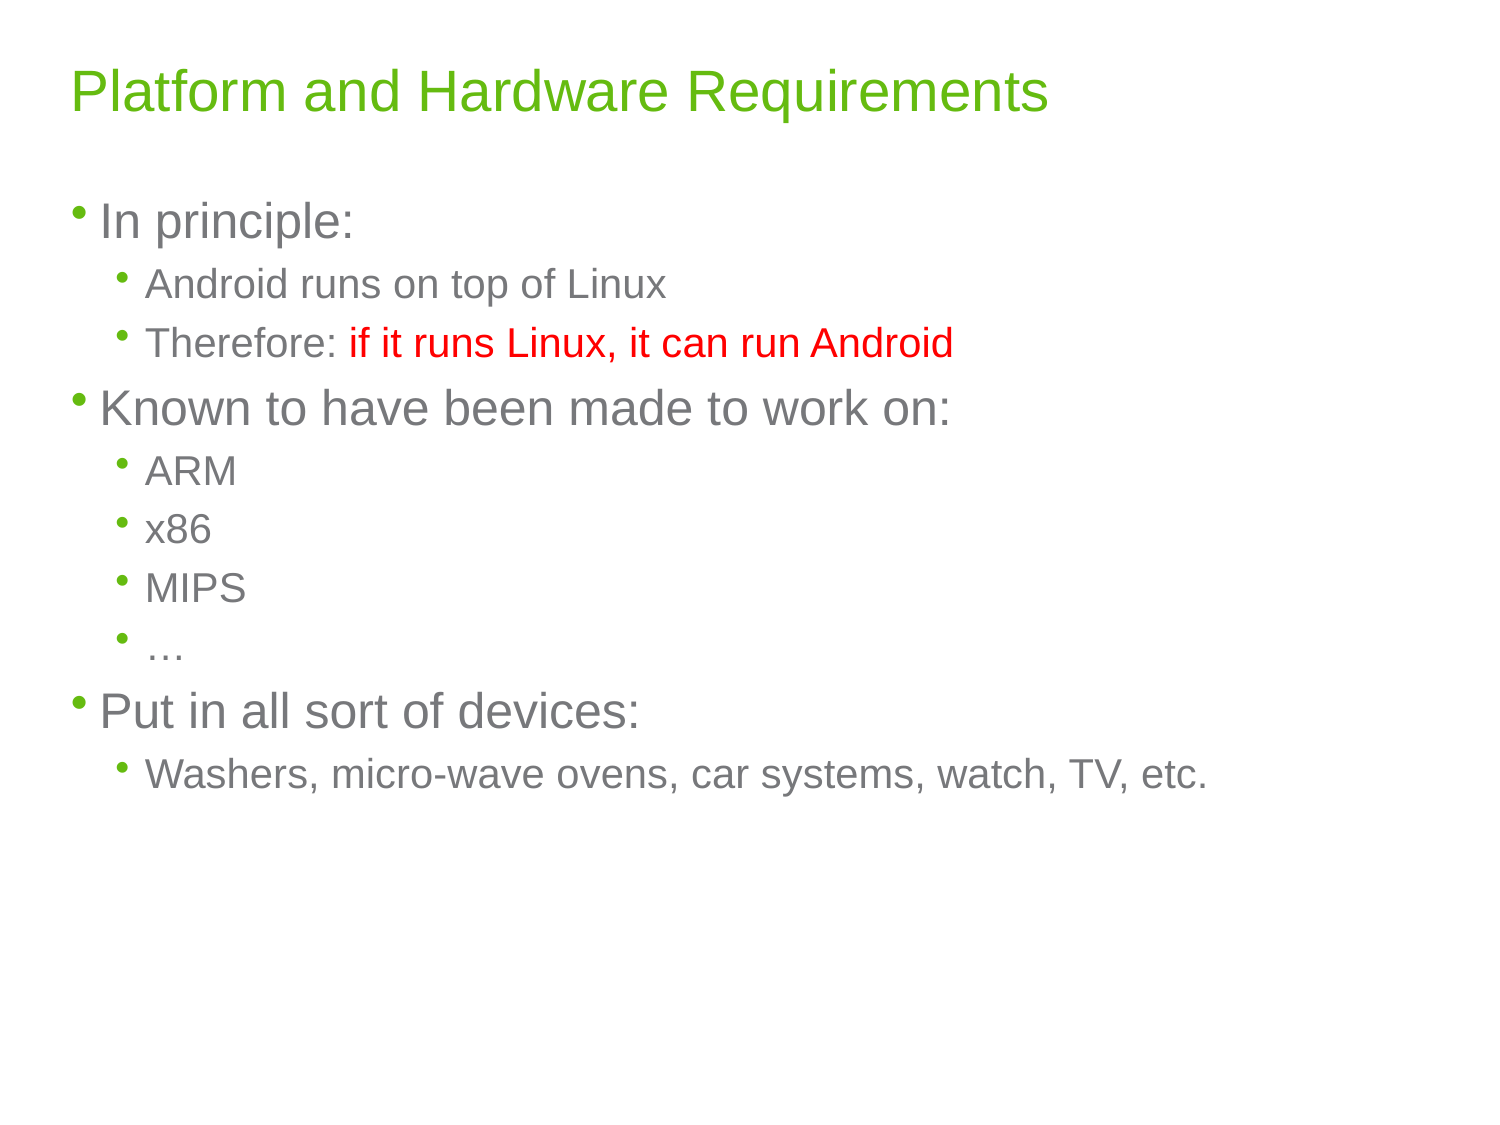

# Platform and Hardware Requirements
In principle:
Android runs on top of Linux
Therefore: if it runs Linux, it can run Android
Known to have been made to work on:
ARM
x86
MIPS
…
Put in all sort of devices:
Washers, micro-wave ovens, car systems, watch, TV, etc.